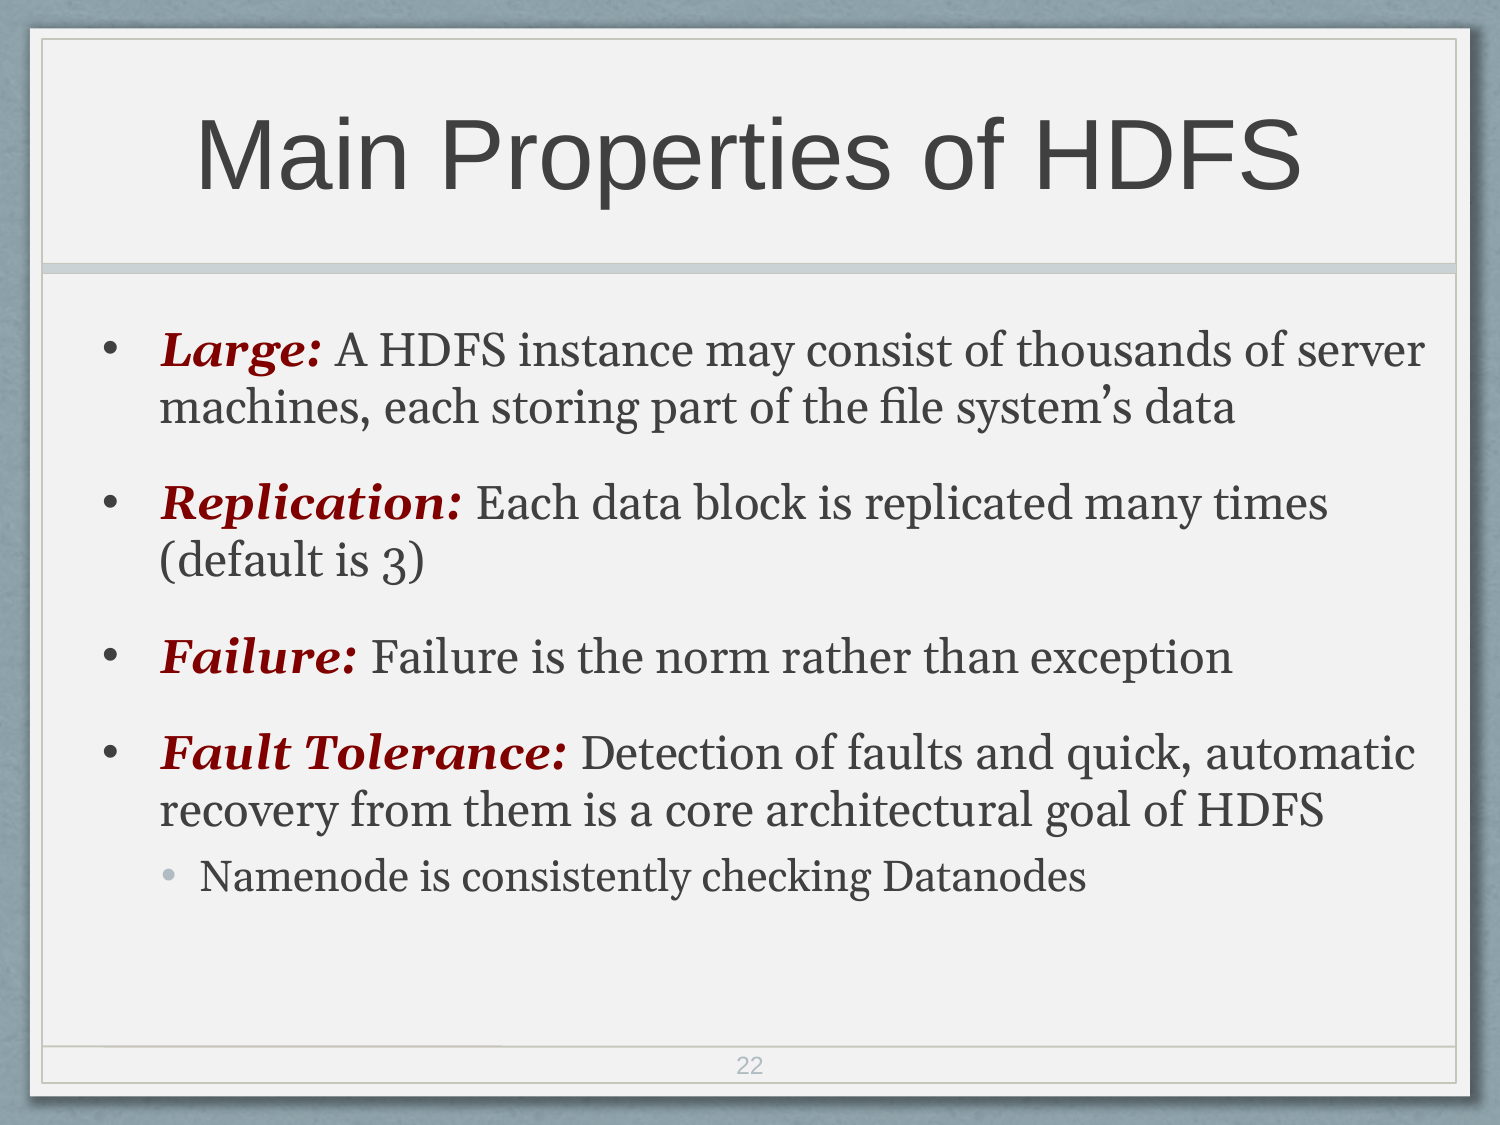

# Main Properties of HDFS
Large: A HDFS instance may consist of thousands of server machines, each storing part of the file system’s data
Replication: Each data block is replicated many times (default is 3)
Failure: Failure is the norm rather than exception
Fault Tolerance: Detection of faults and quick, automatic recovery from them is a core architectural goal of HDFS
Namenode is consistently checking Datanodes
22